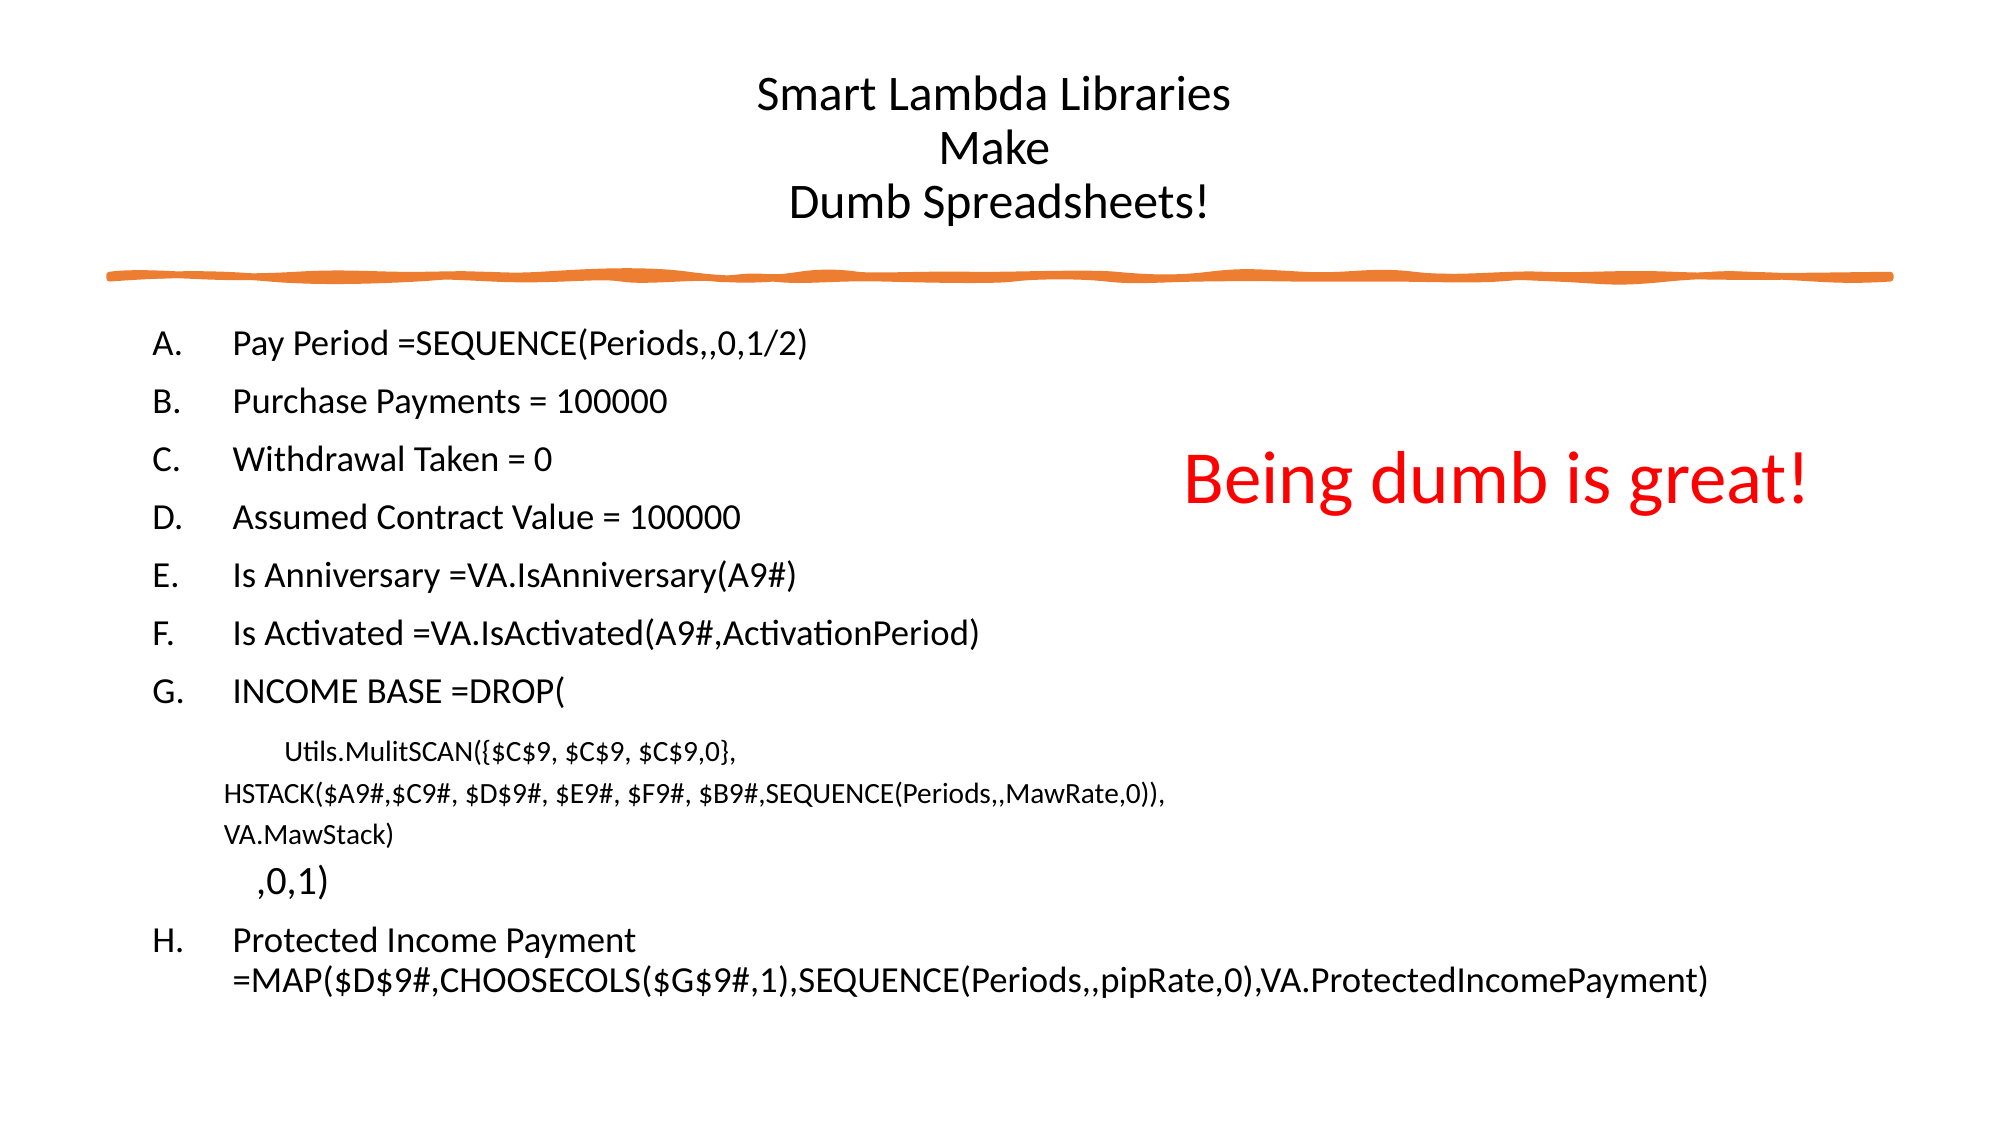

# Smart Lambda Libraries Make Dumb Spreadsheets!

Pay Period =SEQUENCE(Periods,,0,1/2)
Purchase Payments = 100000
Withdrawal Taken = 0
Assumed Contract Value = 100000
Is Anniversary =VA.IsAnniversary(A9#)
Is Activated =VA.IsActivated(A9#,ActivationPeriod)
INCOME BASE =DROP(
			Utils.MulitSCAN({$C$9, $C$9, $C$9,0},
			HSTACK($A9#,$C9#, $D$9#, $E9#, $F9#, $B9#,SEQUENCE(Periods,,MawRate,0)),
			VA.MawStack)
		     ,0,1)
Protected Income Payment =MAP($D$9#,CHOOSECOLS($G$9#,1),SEQUENCE(Periods,,pipRate,0),VA.ProtectedIncomePayment)

Being dumb is great!